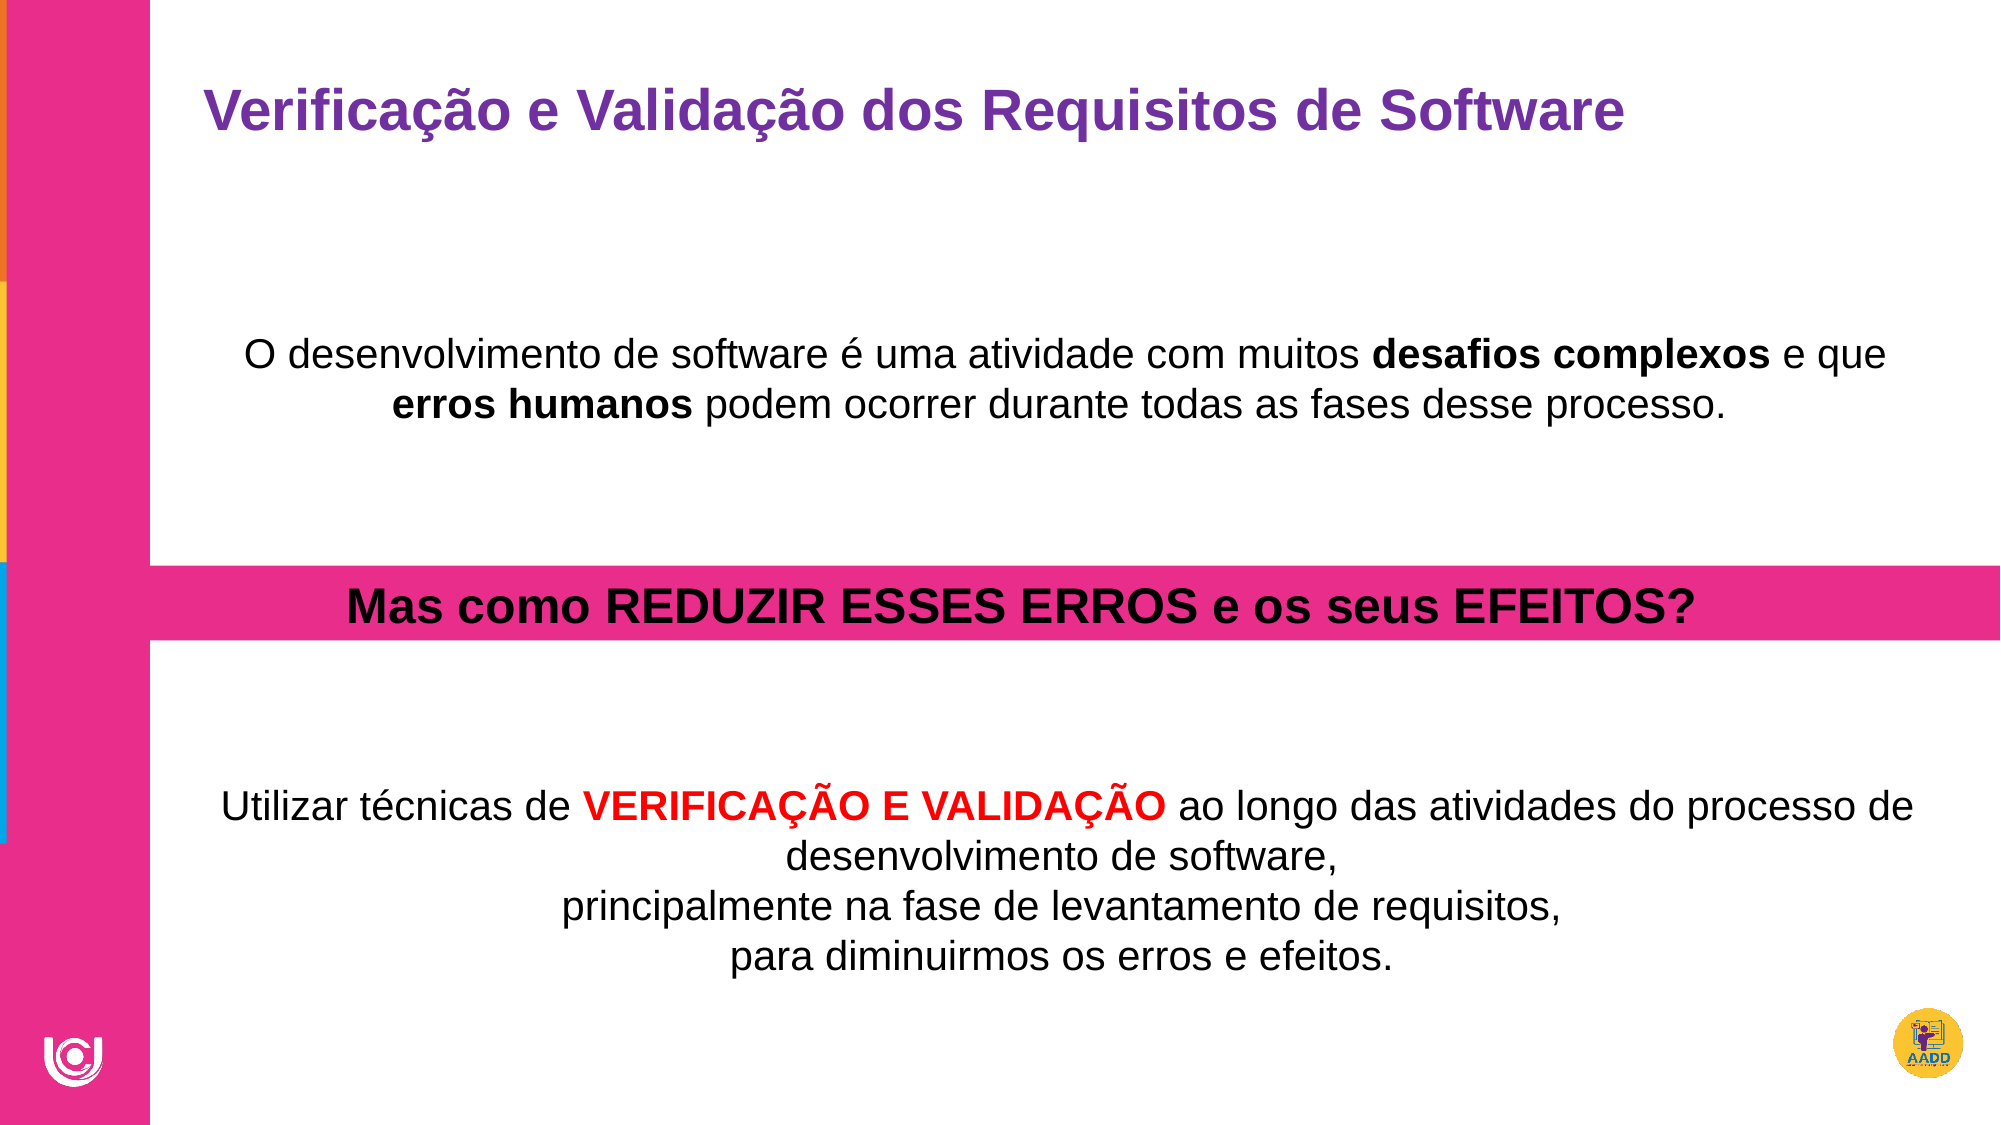

Verificação e Validação dos Requisitos de Software

O desenvolvimento de software é uma atividade com muitos desafios complexos e que erros humanos podem ocorrer durante todas as fases desse processo.
Mas como REDUZIR ESSES ERROS e os seus EFEITOS?
Utilizar técnicas de VERIFICAÇÃO E VALIDAÇÃO ao longo das atividades do processo de desenvolvimento de software,
principalmente na fase de levantamento de requisitos,
para diminuirmos os erros e efeitos.